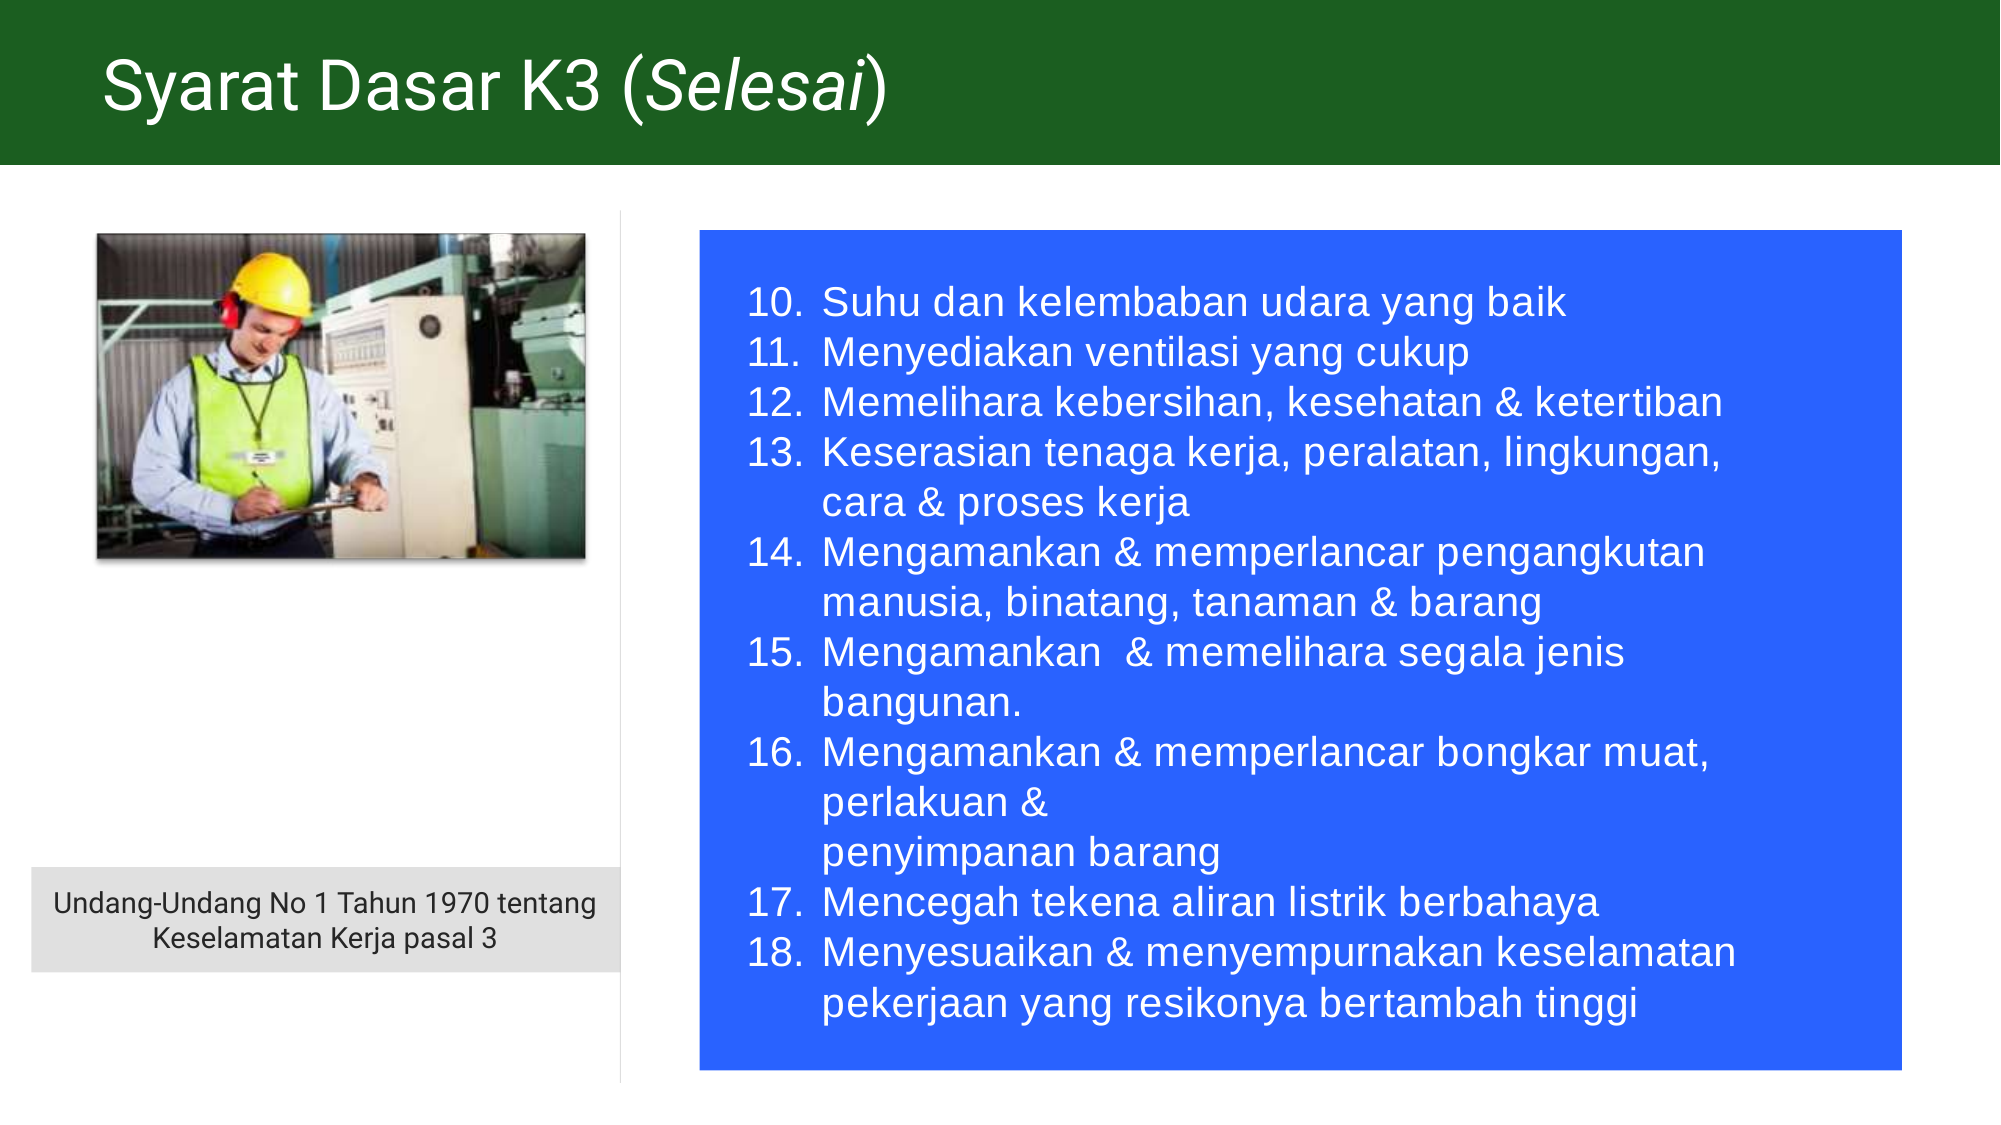

# Syarat Dasar K3 (Selesai)

Suhu dan kelembaban udara yang baik
Menyediakan ventilasi yang cukup
Memelihara kebersihan, kesehatan & ketertiban
Keserasian tenaga kerja, peralatan, lingkungan, cara & proses kerja
Mengamankan & memperlancar pengangkutan manusia, binatang, tanaman & barang
Mengamankan  & memelihara segala jenis bangunan.
Mengamankan & memperlancar bongkar muat, perlakuan &
penyimpanan barang
Mencegah tekena aliran listrik berbahaya
Menyesuaikan & menyempurnakan keselamatan pekerjaan yang resikonya bertambah tinggi
Undang-Undang No 1 Tahun 1970 tentang Keselamatan Kerja pasal 3